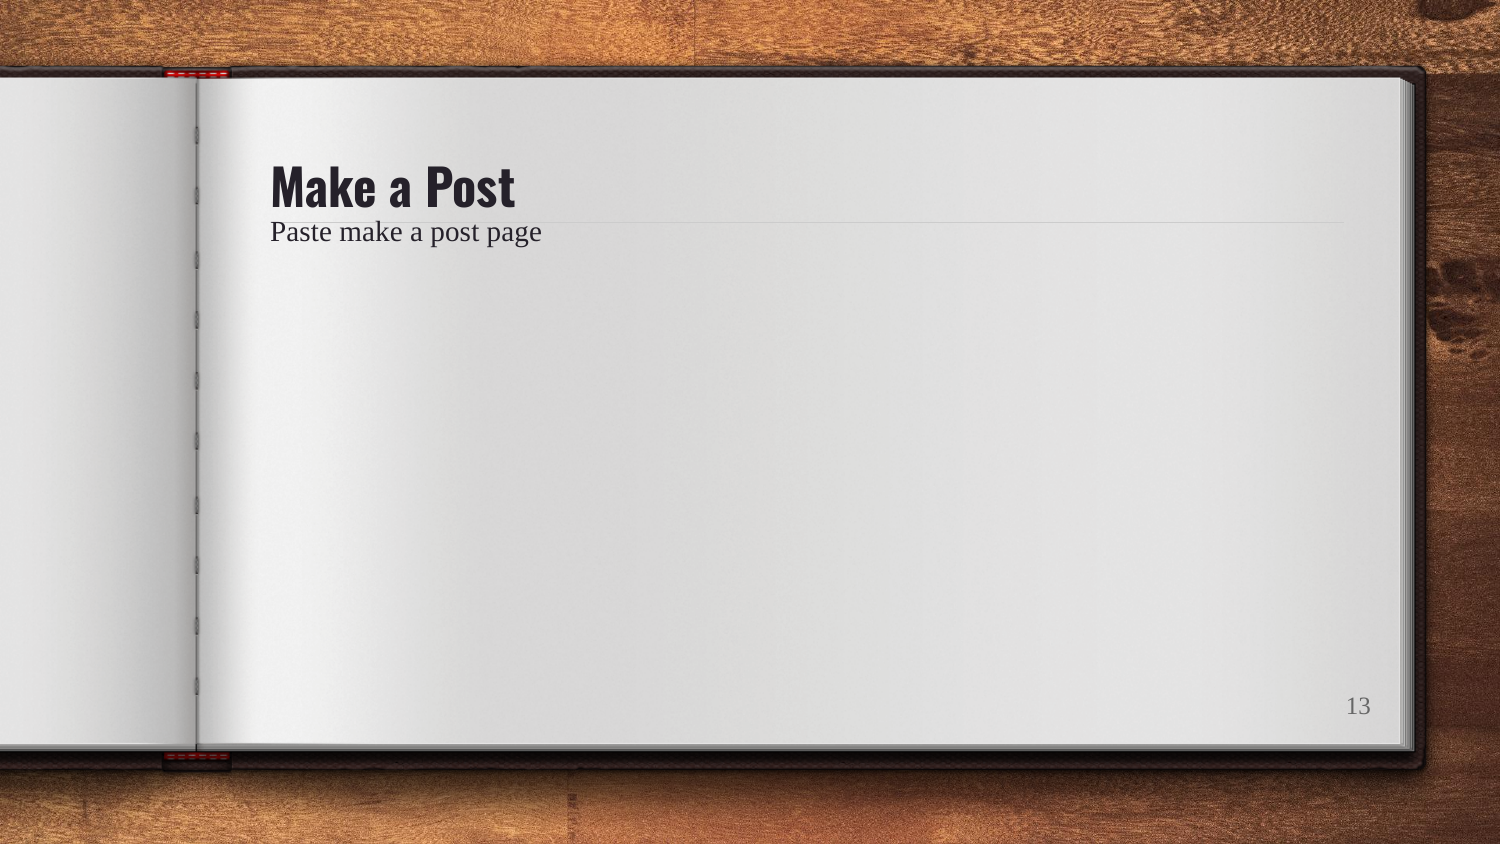

# Make a Post
Paste make a post page
13